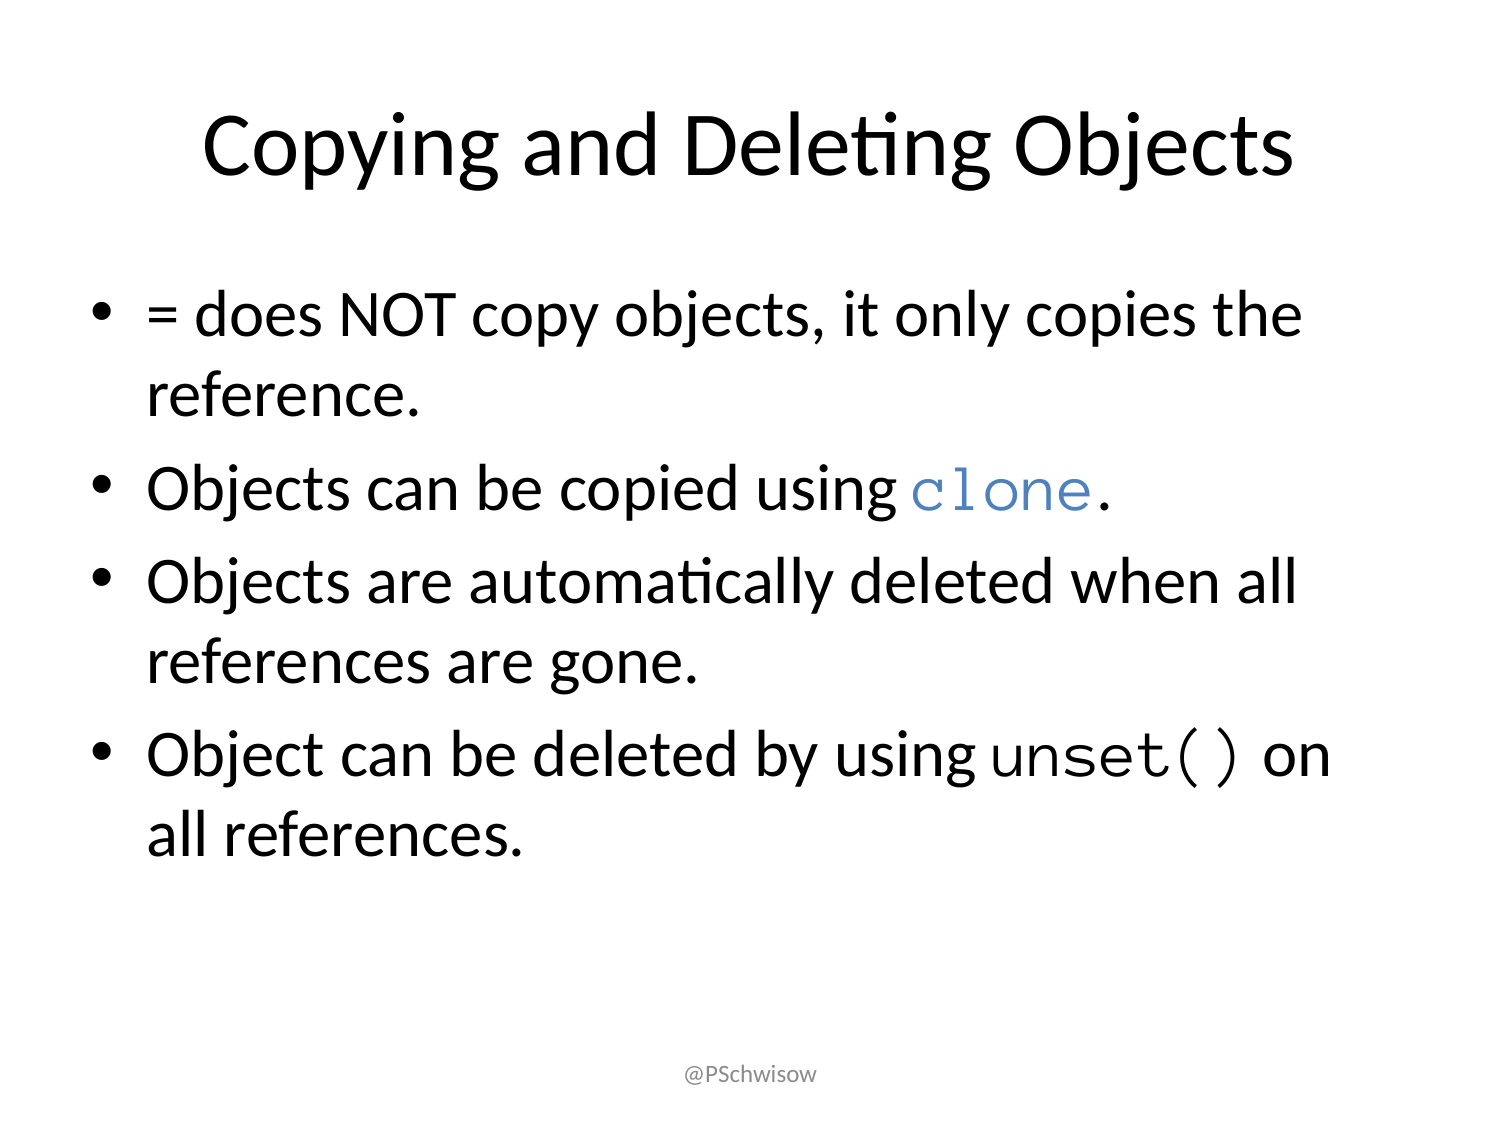

# Copying and Deleting Objects
= does NOT copy objects, it only copies the reference.
Objects can be copied using clone.
Objects are automatically deleted when all references are gone.
Object can be deleted by using unset() on all references.

@PSchwisow